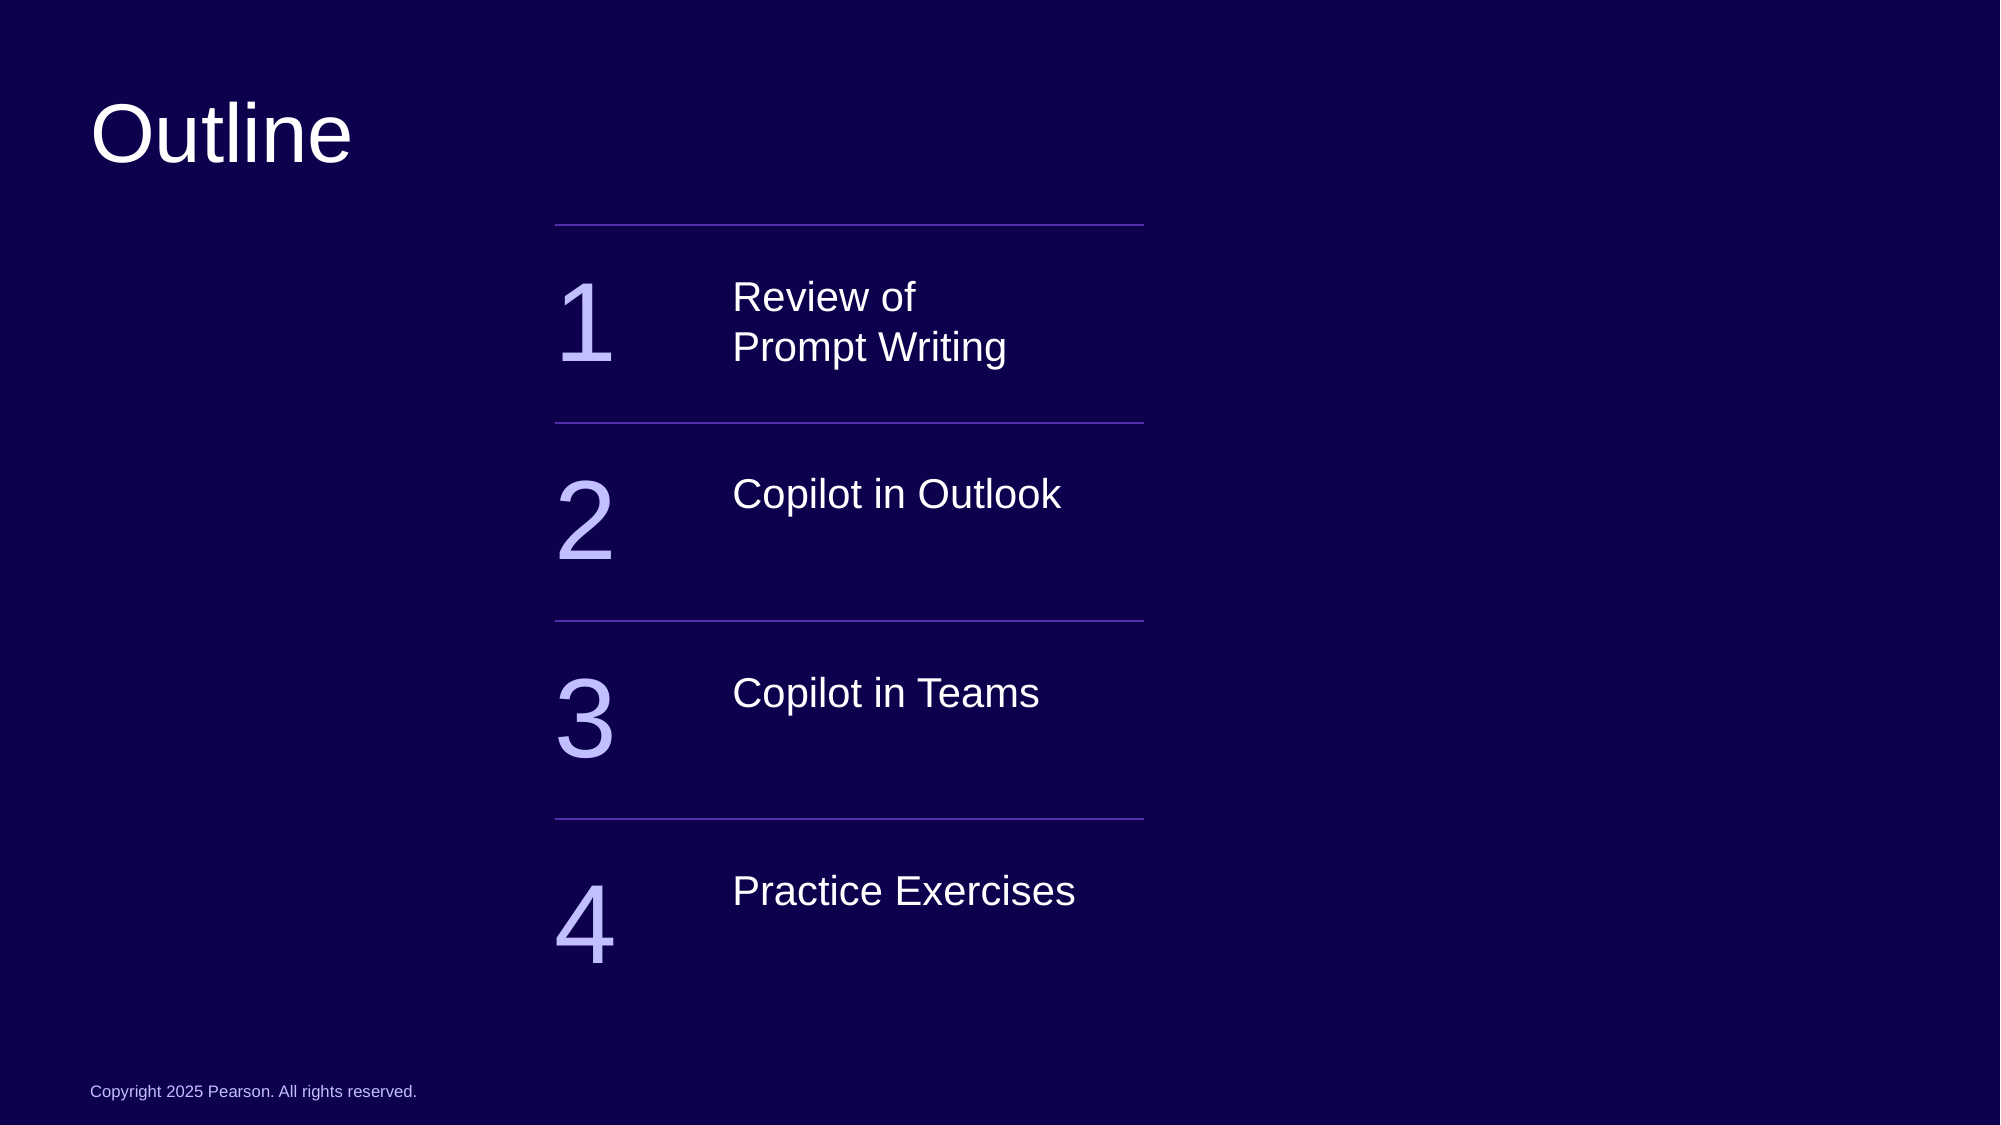

# Outline
1

Review of
Prompt Writing
2

Copilot in Outlook
3

Copilot in Teams

4
Practice Exercises
Copyright 2025 Pearson. All rights reserved.